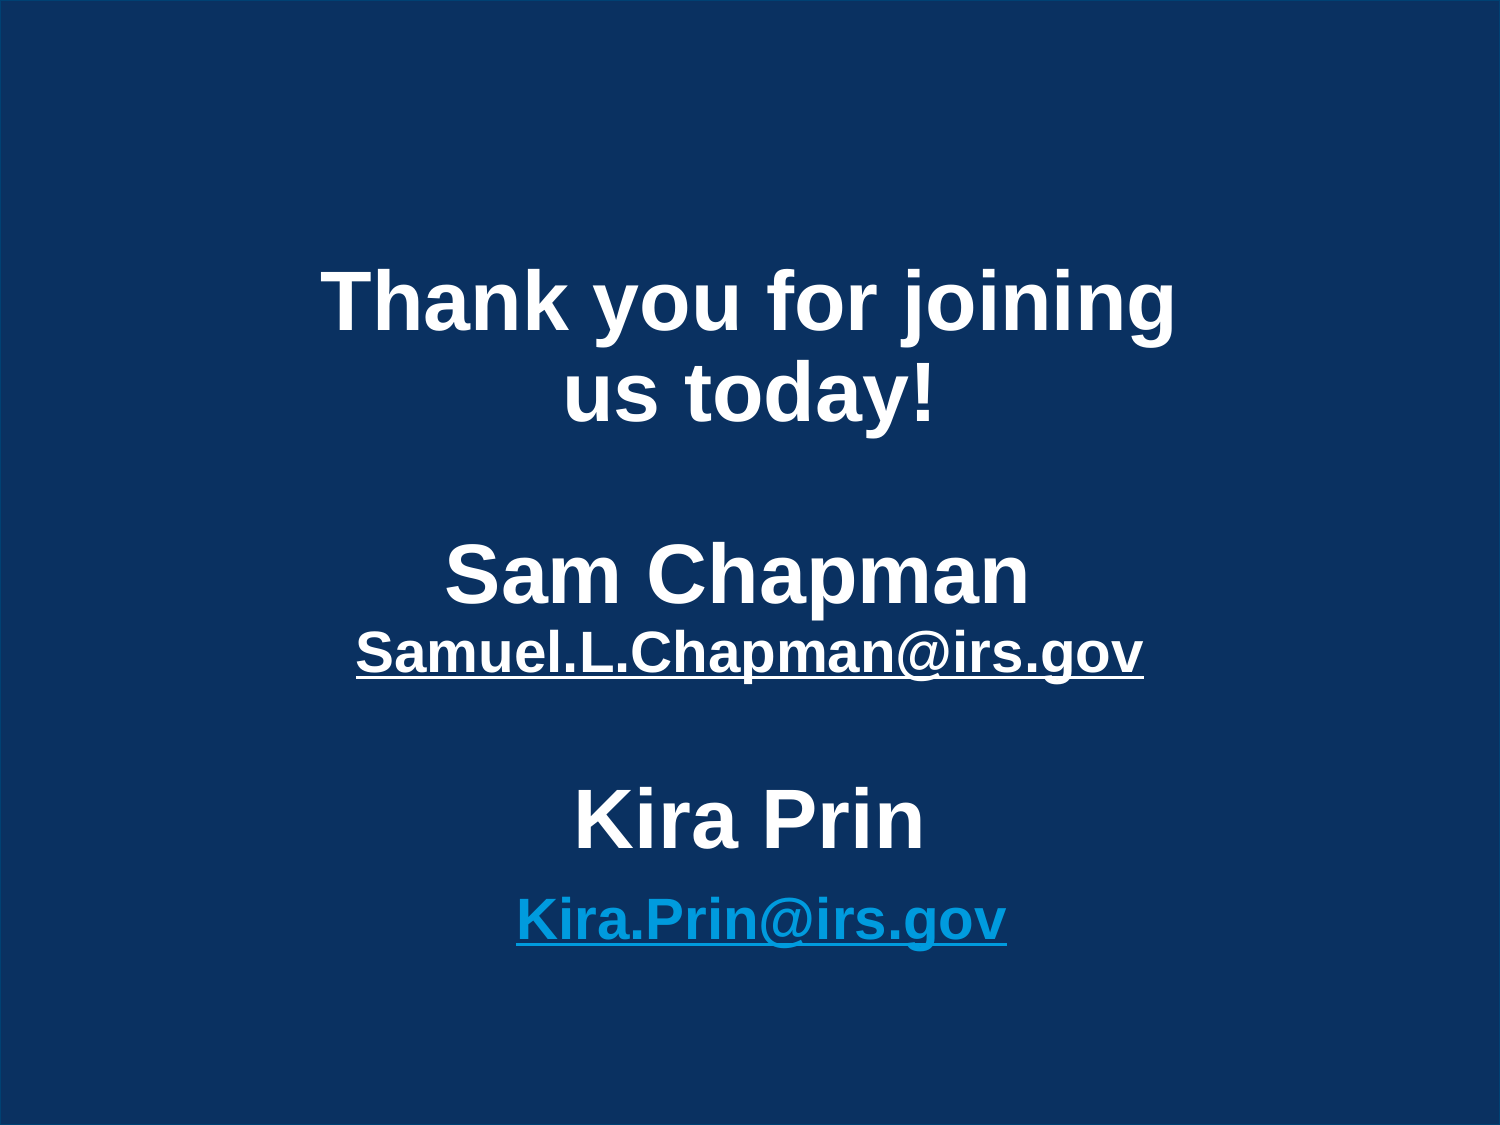

# Thank you for joining us today! Sam Chapman Samuel.L.Chapman@irs.gov Kira Prin Kira.Prin@irs.gov